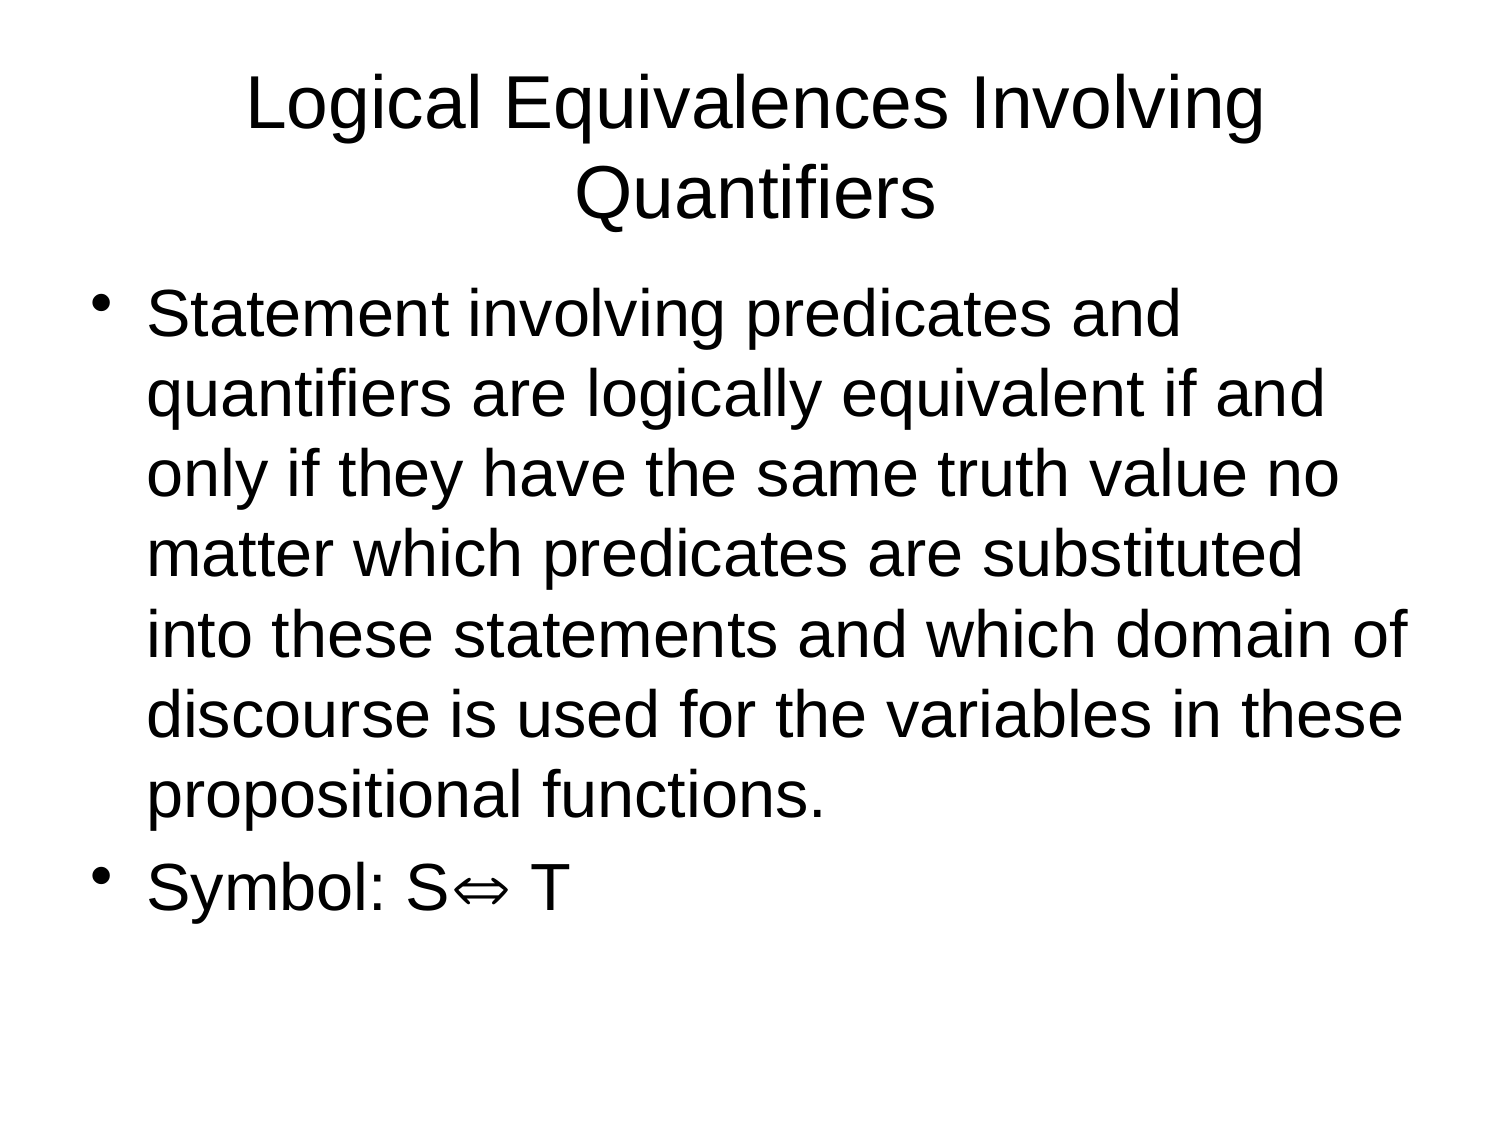

# Logical Equivalences Involving Quantifiers
Statement involving predicates and quantifiers are logically equivalent if and only if they have the same truth value no matter which predicates are substituted into these statements and which domain of discourse is used for the variables in these propositional functions.
Symbol: S⇔ T

P. 1